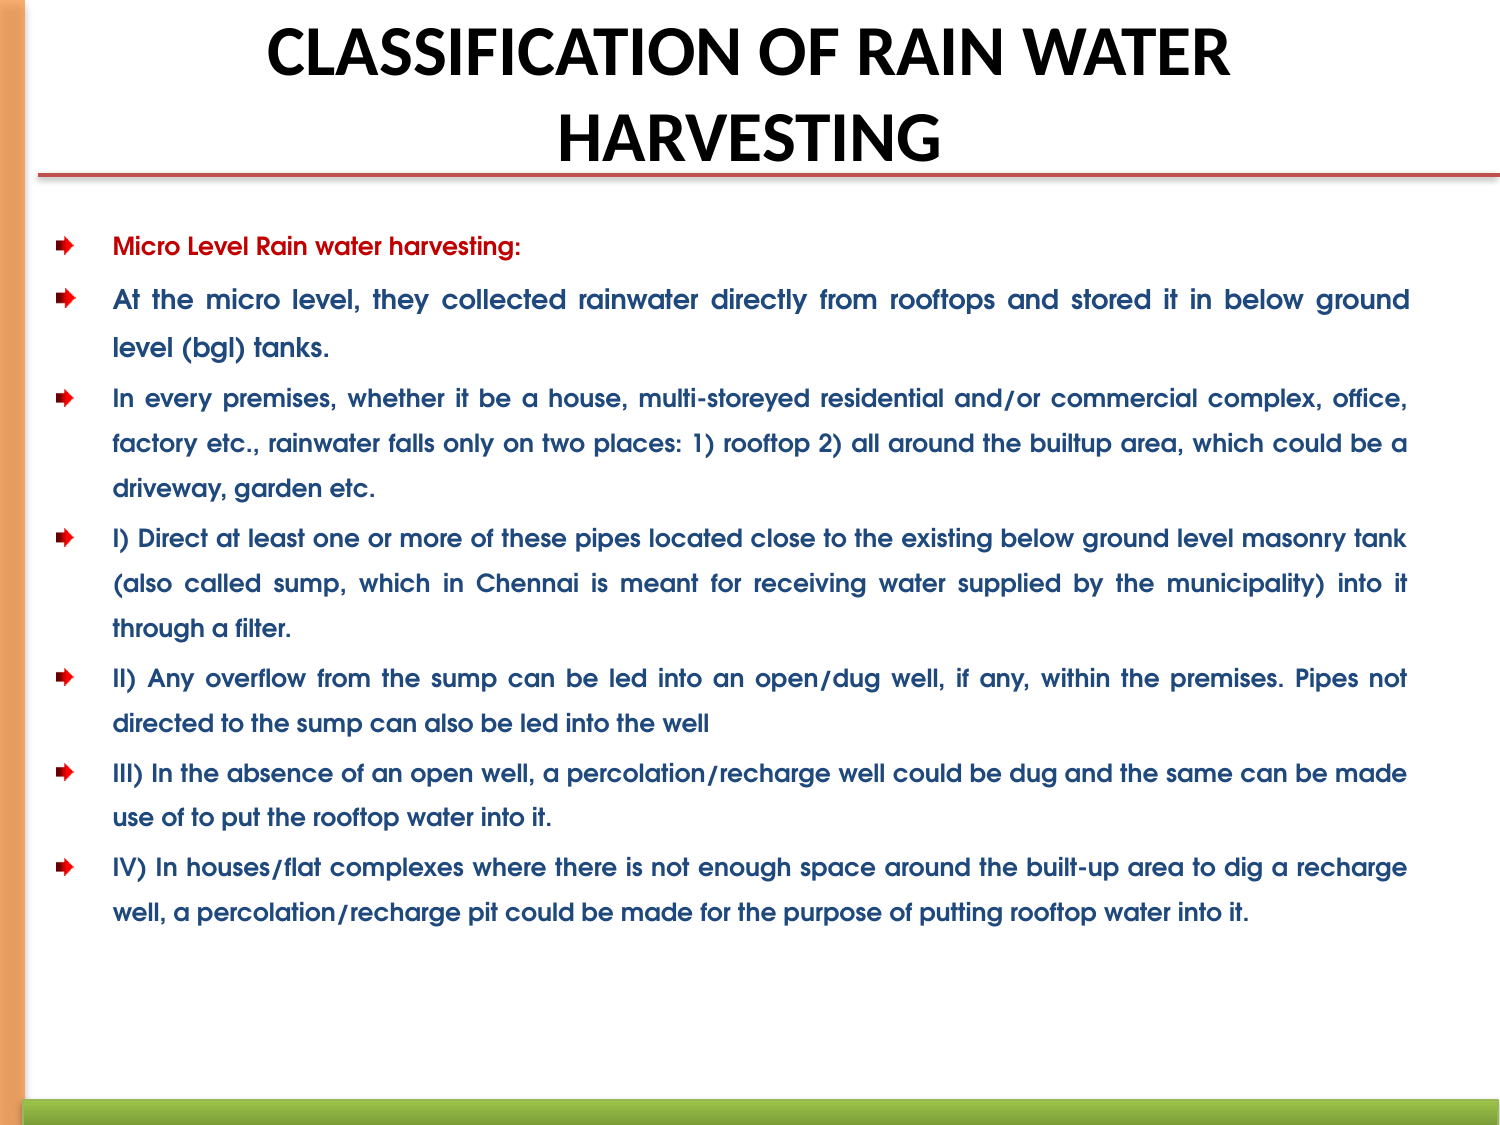

# CLASSIFICATION OF RAIN WATER HARVESTING
Micro Level Rain water harvesting:
At the micro level, they collected rainwater directly from rooftops and stored it in below ground level (bgl) tanks.
In every premises, whether it be a house, multi-storeyed residential and/or commercial complex, office, factory etc., rainwater falls only on two places: 1) rooftop 2) all around the builtup area, which could be a driveway, garden etc.
I) Direct at least one or more of these pipes located close to the existing below ground level masonry tank (also called sump, which in Chennai is meant for receiving water supplied by the municipality) into it through a filter.
II) Any overflow from the sump can be led into an open/dug well, if any, within the premises. Pipes not directed to the sump can also be led into the well
III) In the absence of an open well, a percolation/recharge well could be dug and the same can be made use of to put the rooftop water into it.
IV) In houses/flat complexes where there is not enough space around the built-up area to dig a recharge well, a percolation/recharge pit could be made for the purpose of putting rooftop water into it.